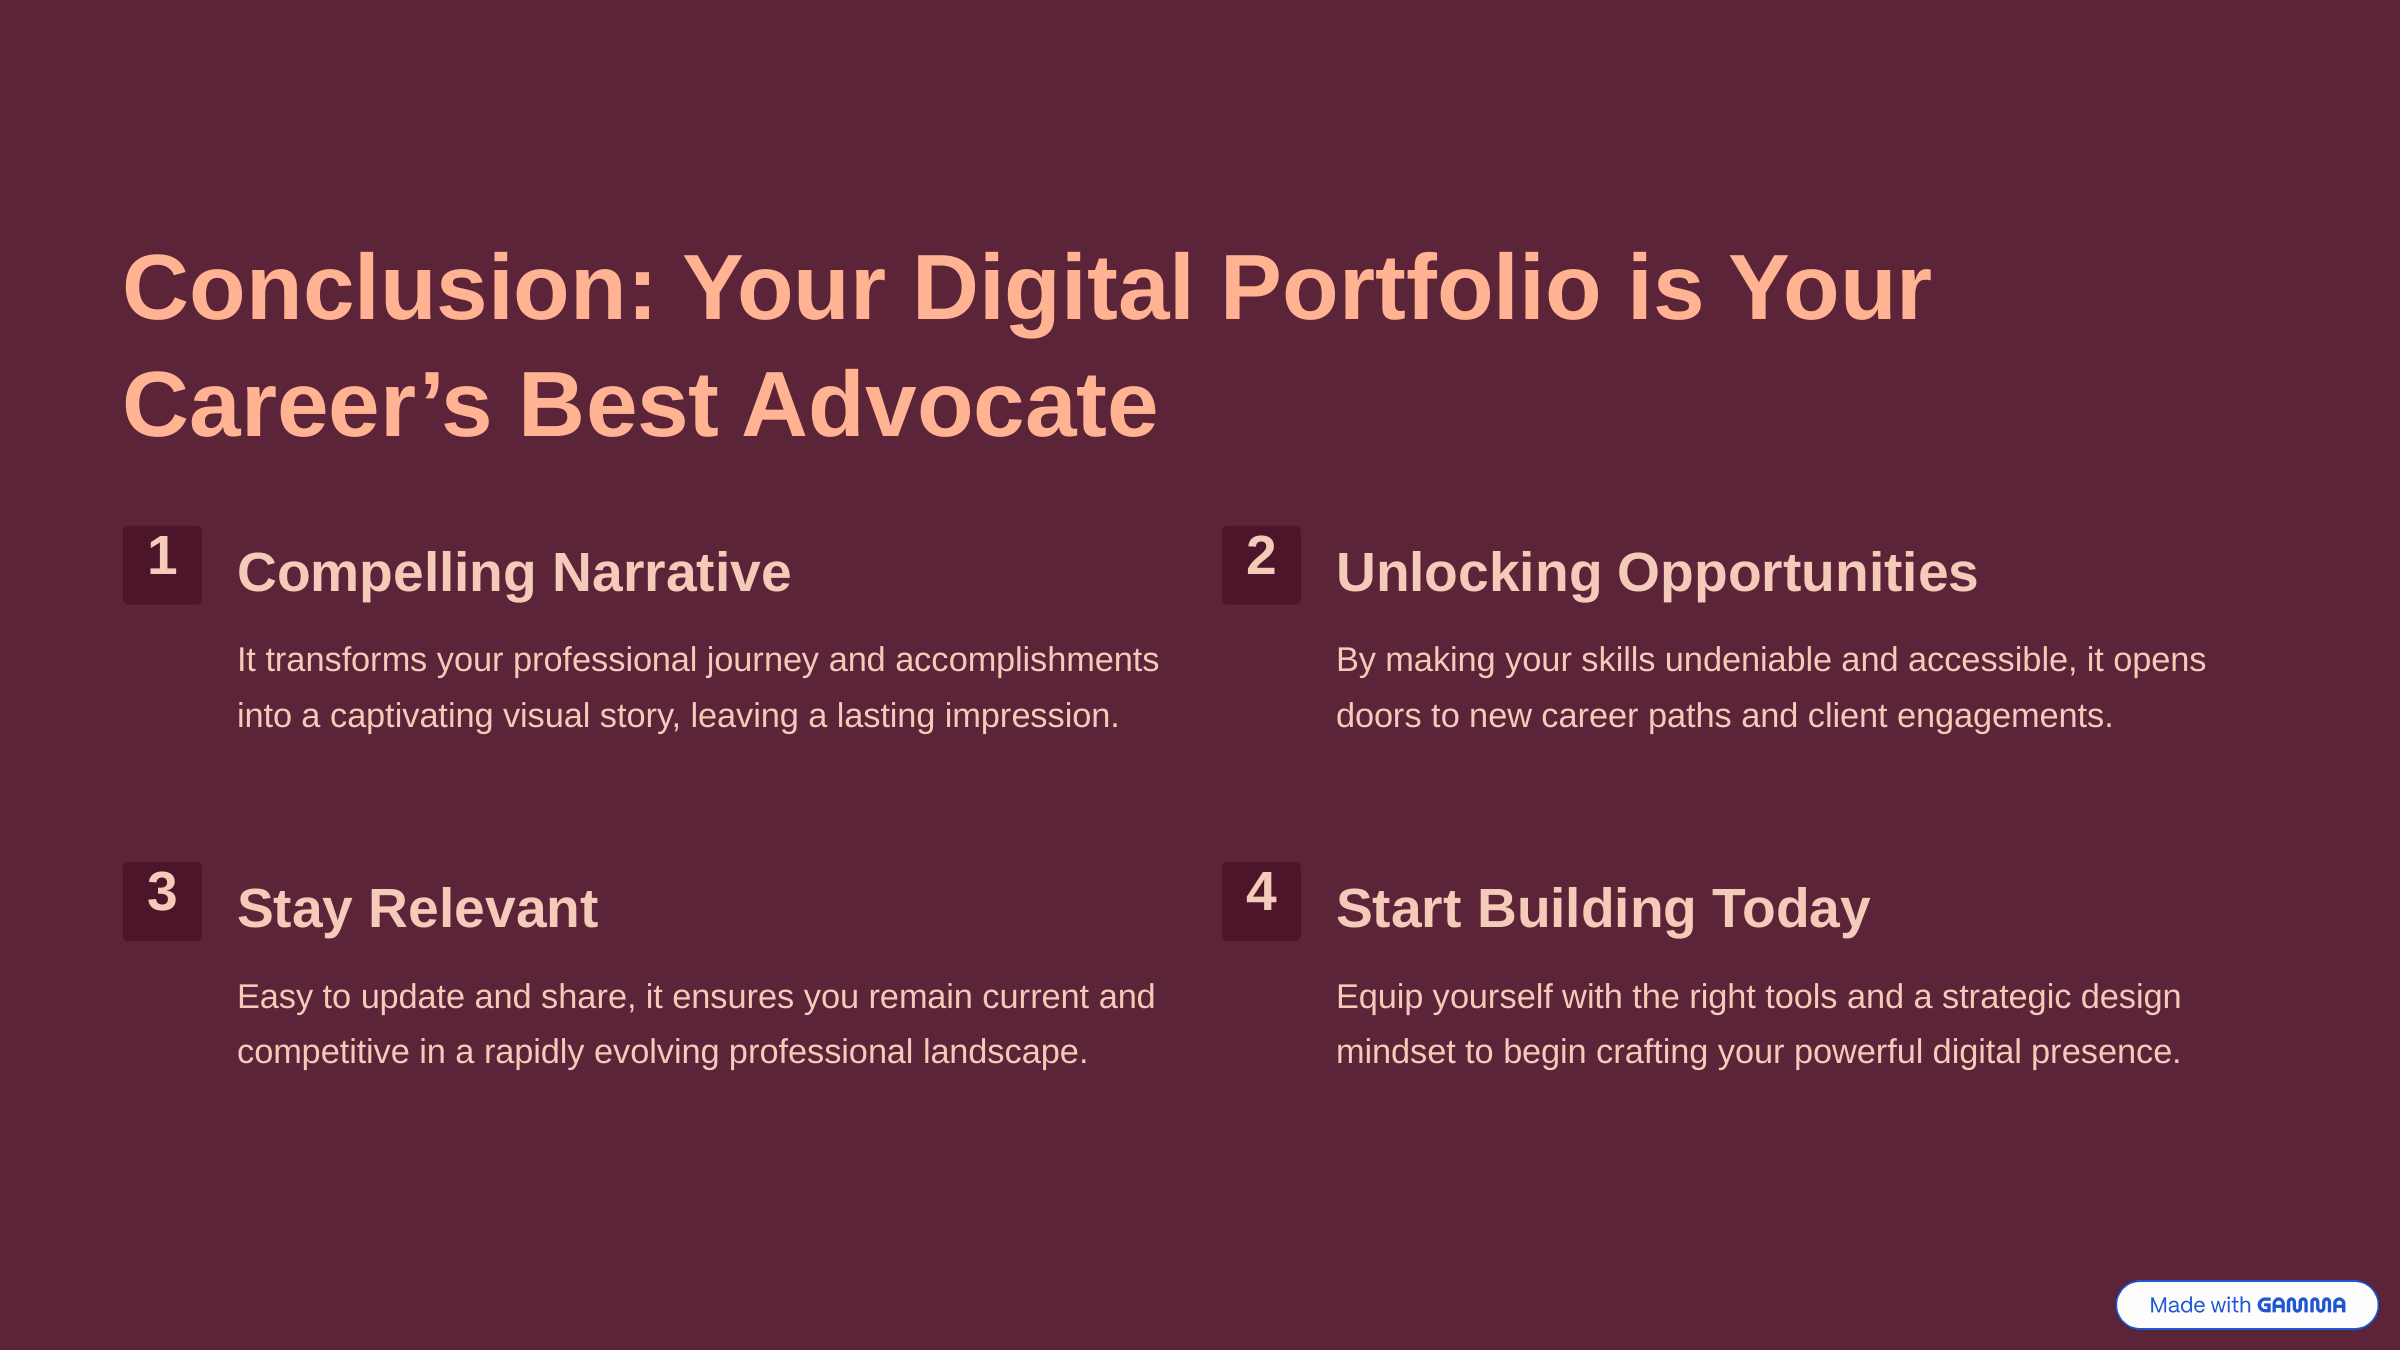

Conclusion: Your Digital Portfolio is Your Career’s Best Advocate

1
2
Compelling Narrative
Unlocking Opportunities
It transforms your professional journey and accomplishments into a captivating visual story, leaving a lasting impression.
By making your skills undeniable and accessible, it opens doors to new career paths and client engagements.

3
4
Stay Relevant
Start Building Today
Easy to update and share, it ensures you remain current and competitive in a rapidly evolving professional landscape.
Equip yourself with the right tools and a strategic design mindset to begin crafting your powerful digital presence.